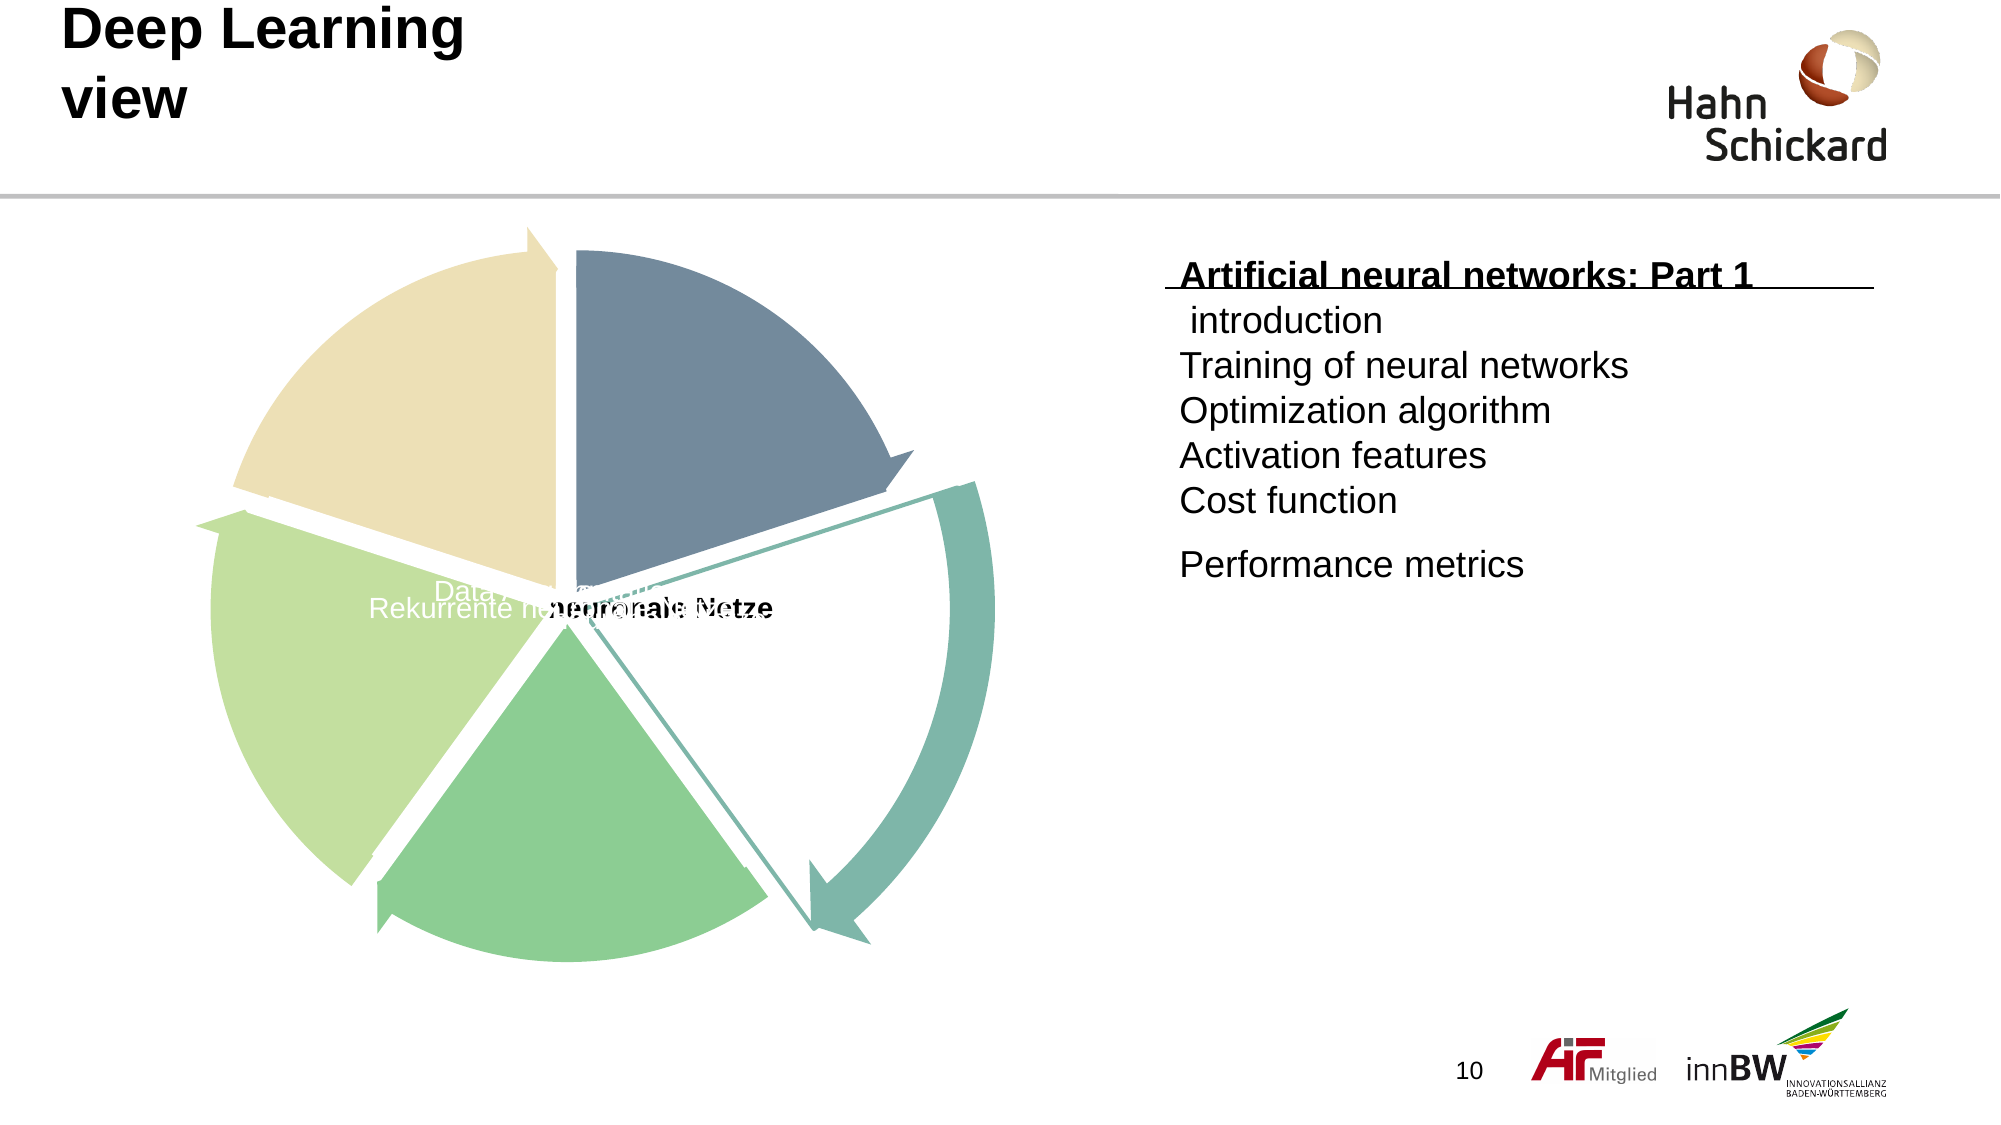

# Deep Learning view

Einführung
Künstliche neuronale Netze
Convolutional neuronale Netze
Rekurrente neuronale Netze
Data Augmentation
Artificial neural networks: Part 1
 introduction
Training of neural networks
Optimization algorithm
Activation features
Cost function
Performance metrics
10